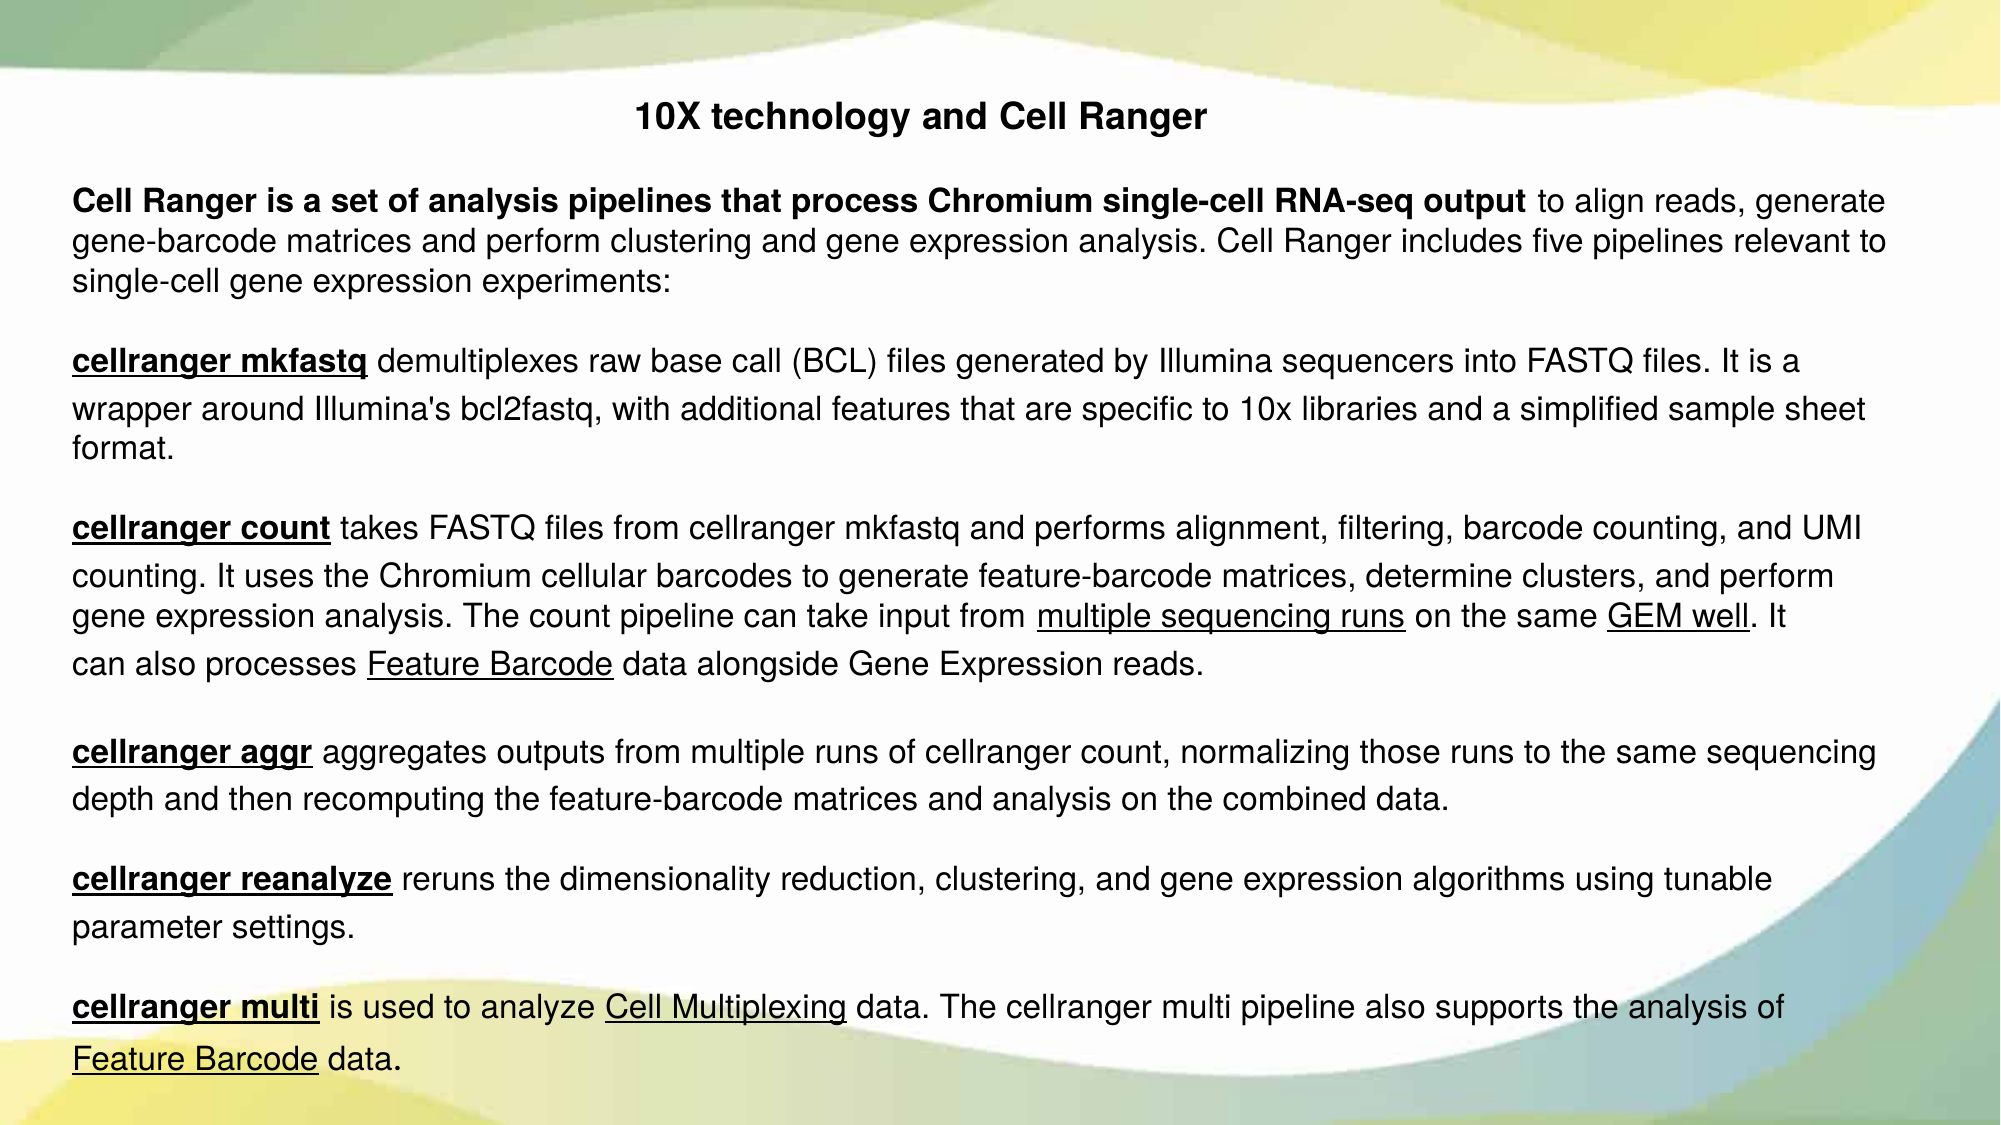

10X technology and Cell Ranger
Cell Ranger is a set of analysis pipelines that process Chromium single-cell RNA-seq output to align reads, generate gene-barcode matrices and perform clustering and gene expression analysis. Cell Ranger includes five pipelines relevant to single-cell gene expression experiments:

cellranger mkfastq demultiplexes raw base call (BCL) files generated by Illumina sequencers into FASTQ files. It is a wrapper around Illumina's bcl2fastq, with additional features that are specific to 10x libraries and a simplified sample sheet format.

cellranger count takes FASTQ files from cellranger mkfastq and performs alignment, filtering, barcode counting, and UMI counting. It uses the Chromium cellular barcodes to generate feature-barcode matrices, determine clusters, and perform gene expression analysis. The count pipeline can take input from multiple sequencing runs on the same GEM well. It can also processes Feature Barcode data alongside Gene Expression reads.

cellranger aggr aggregates outputs from multiple runs of cellranger count, normalizing those runs to the same sequencing depth and then recomputing the feature-barcode matrices and analysis on the combined data.

cellranger reanalyze reruns the dimensionality reduction, clustering, and gene expression algorithms using tunable parameter settings.

cellranger multi is used to analyze Cell Multiplexing data. The cellranger multi pipeline also supports the analysis of Feature Barcode data.